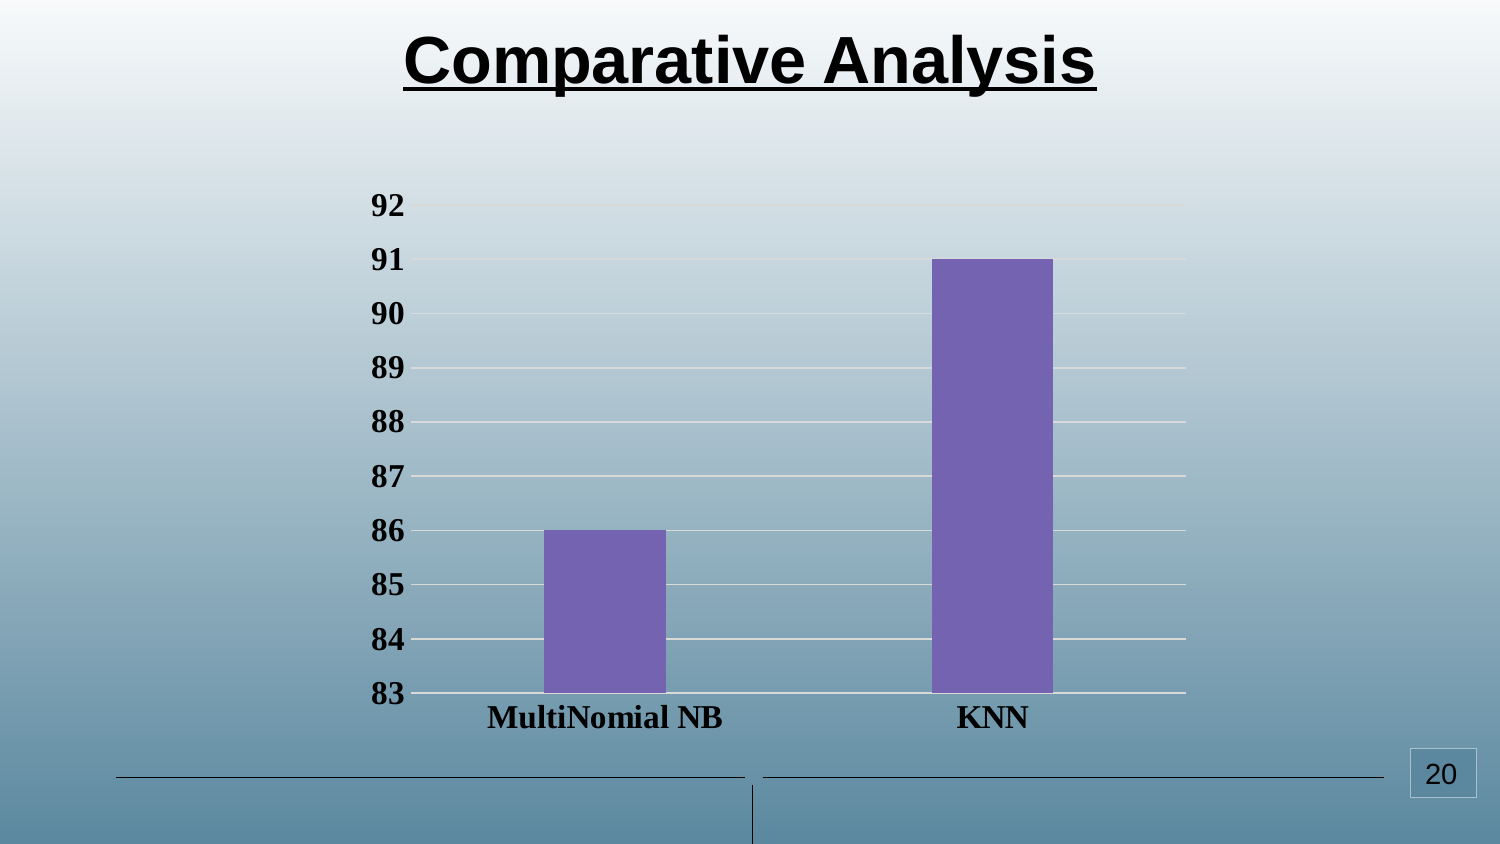

Comparative Analysis

### Chart

| Category | Column1 |
|---|---|
| MultiNomial NB | 86.0 |
| KNN | 91.0 |
20